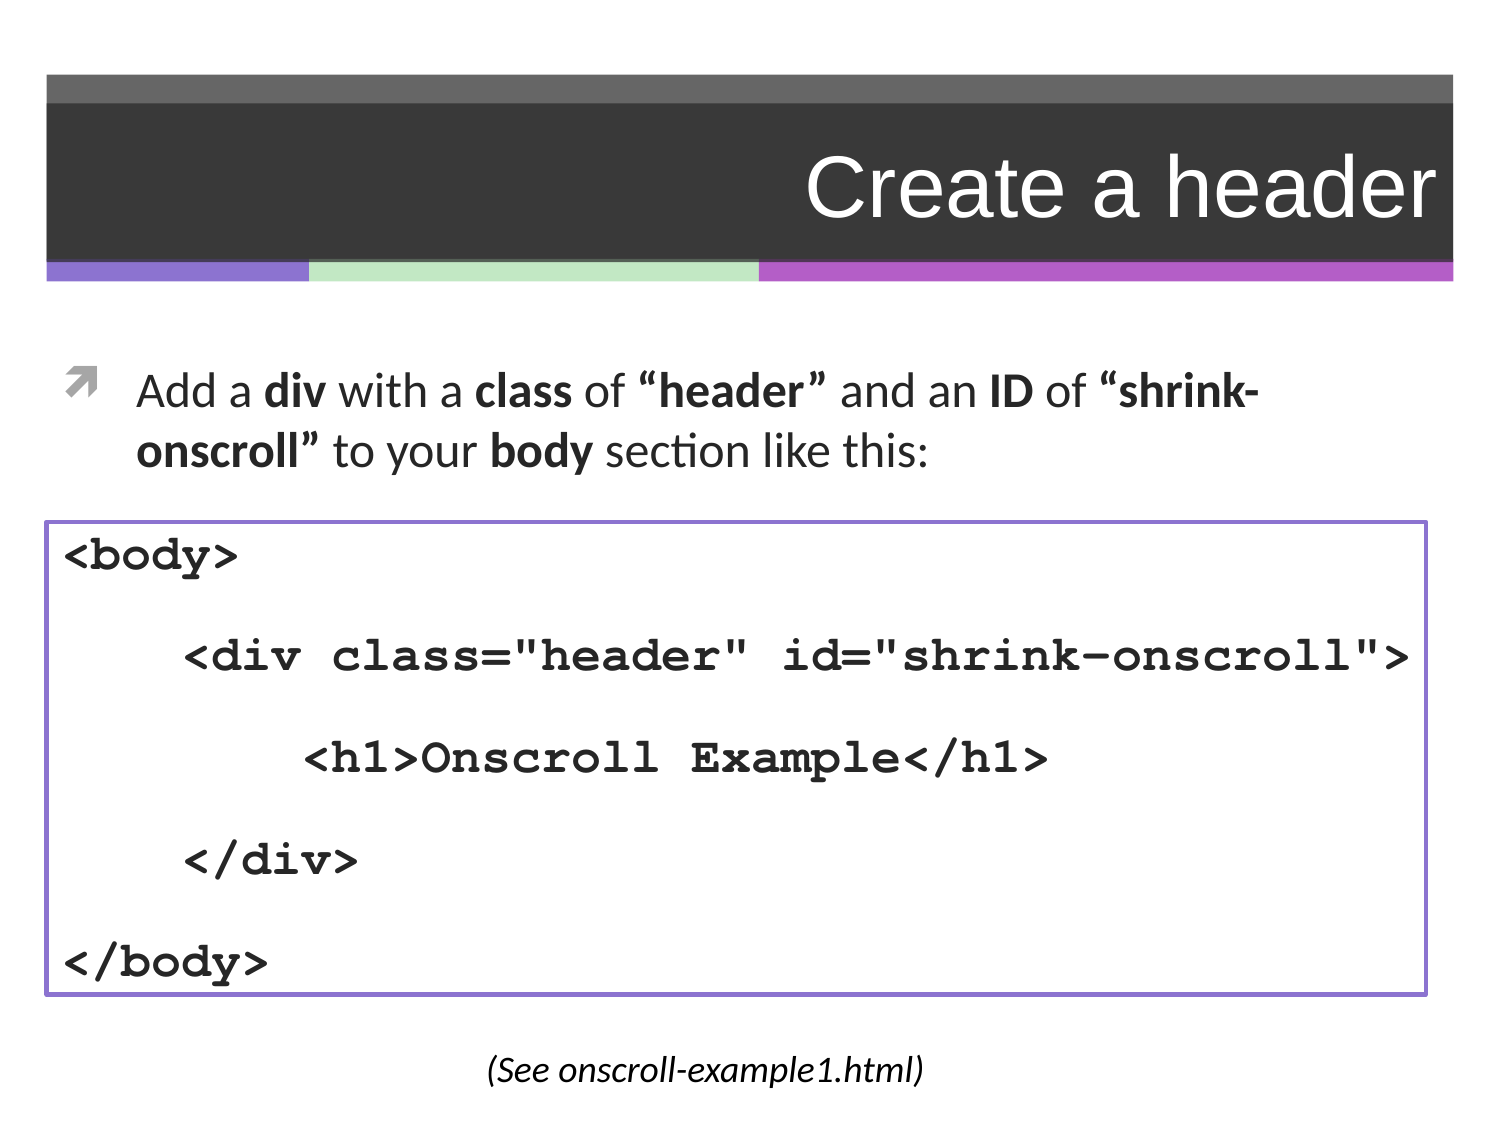

# Create a header
Add a div with a class of “header” and an ID of “shrink-onscroll” to your body section like this:
<body>
    <div class="header" id="shrink-onscroll">
        <h1>Onscroll Example</h1>
    </div>
</body>

(See onscroll-example1.html)